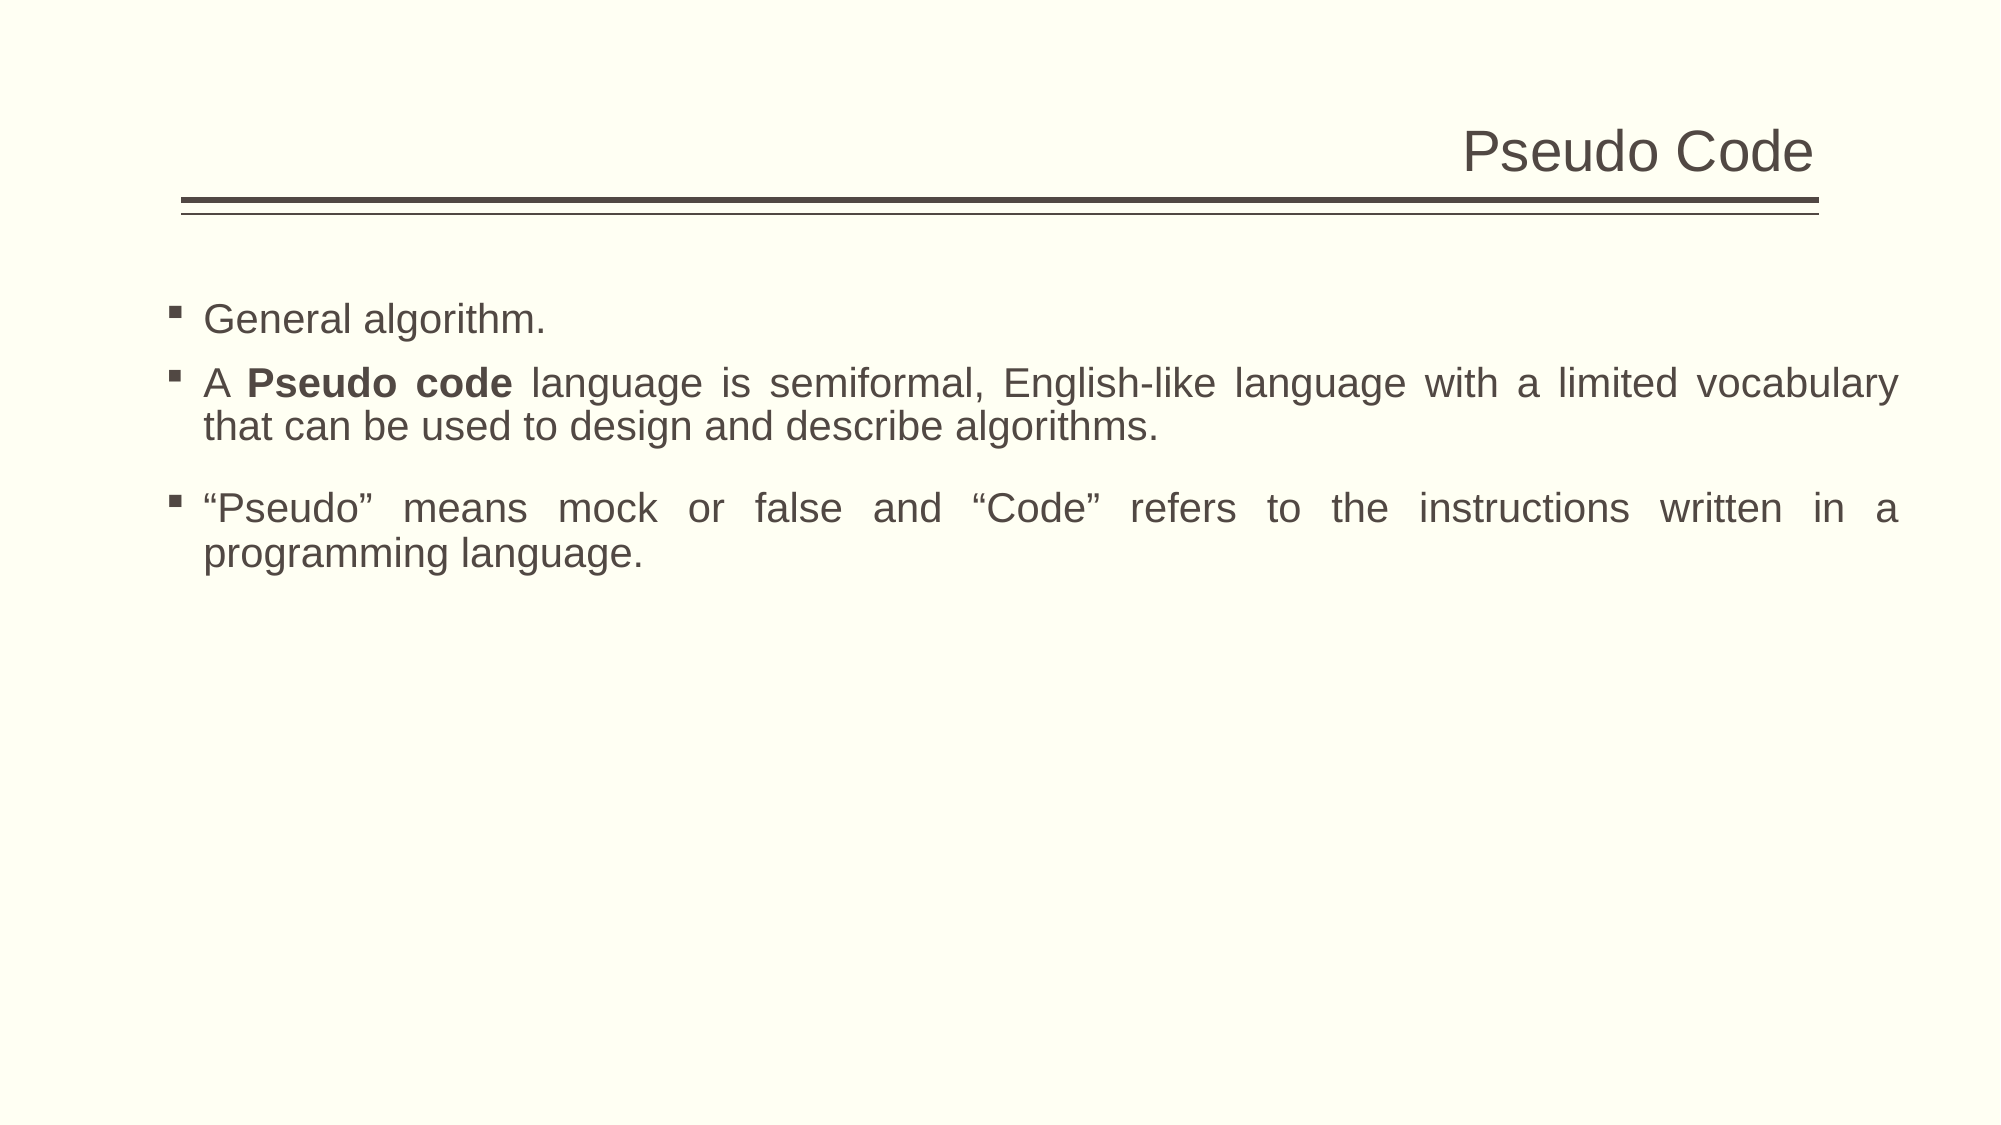

# Pseudo Code
General algorithm.
A Pseudo code language is semiformal, English-like language with a limited vocabulary that can be used to design and describe algorithms.
“Pseudo” means mock or false and “Code” refers to the instructions written in a programming language.